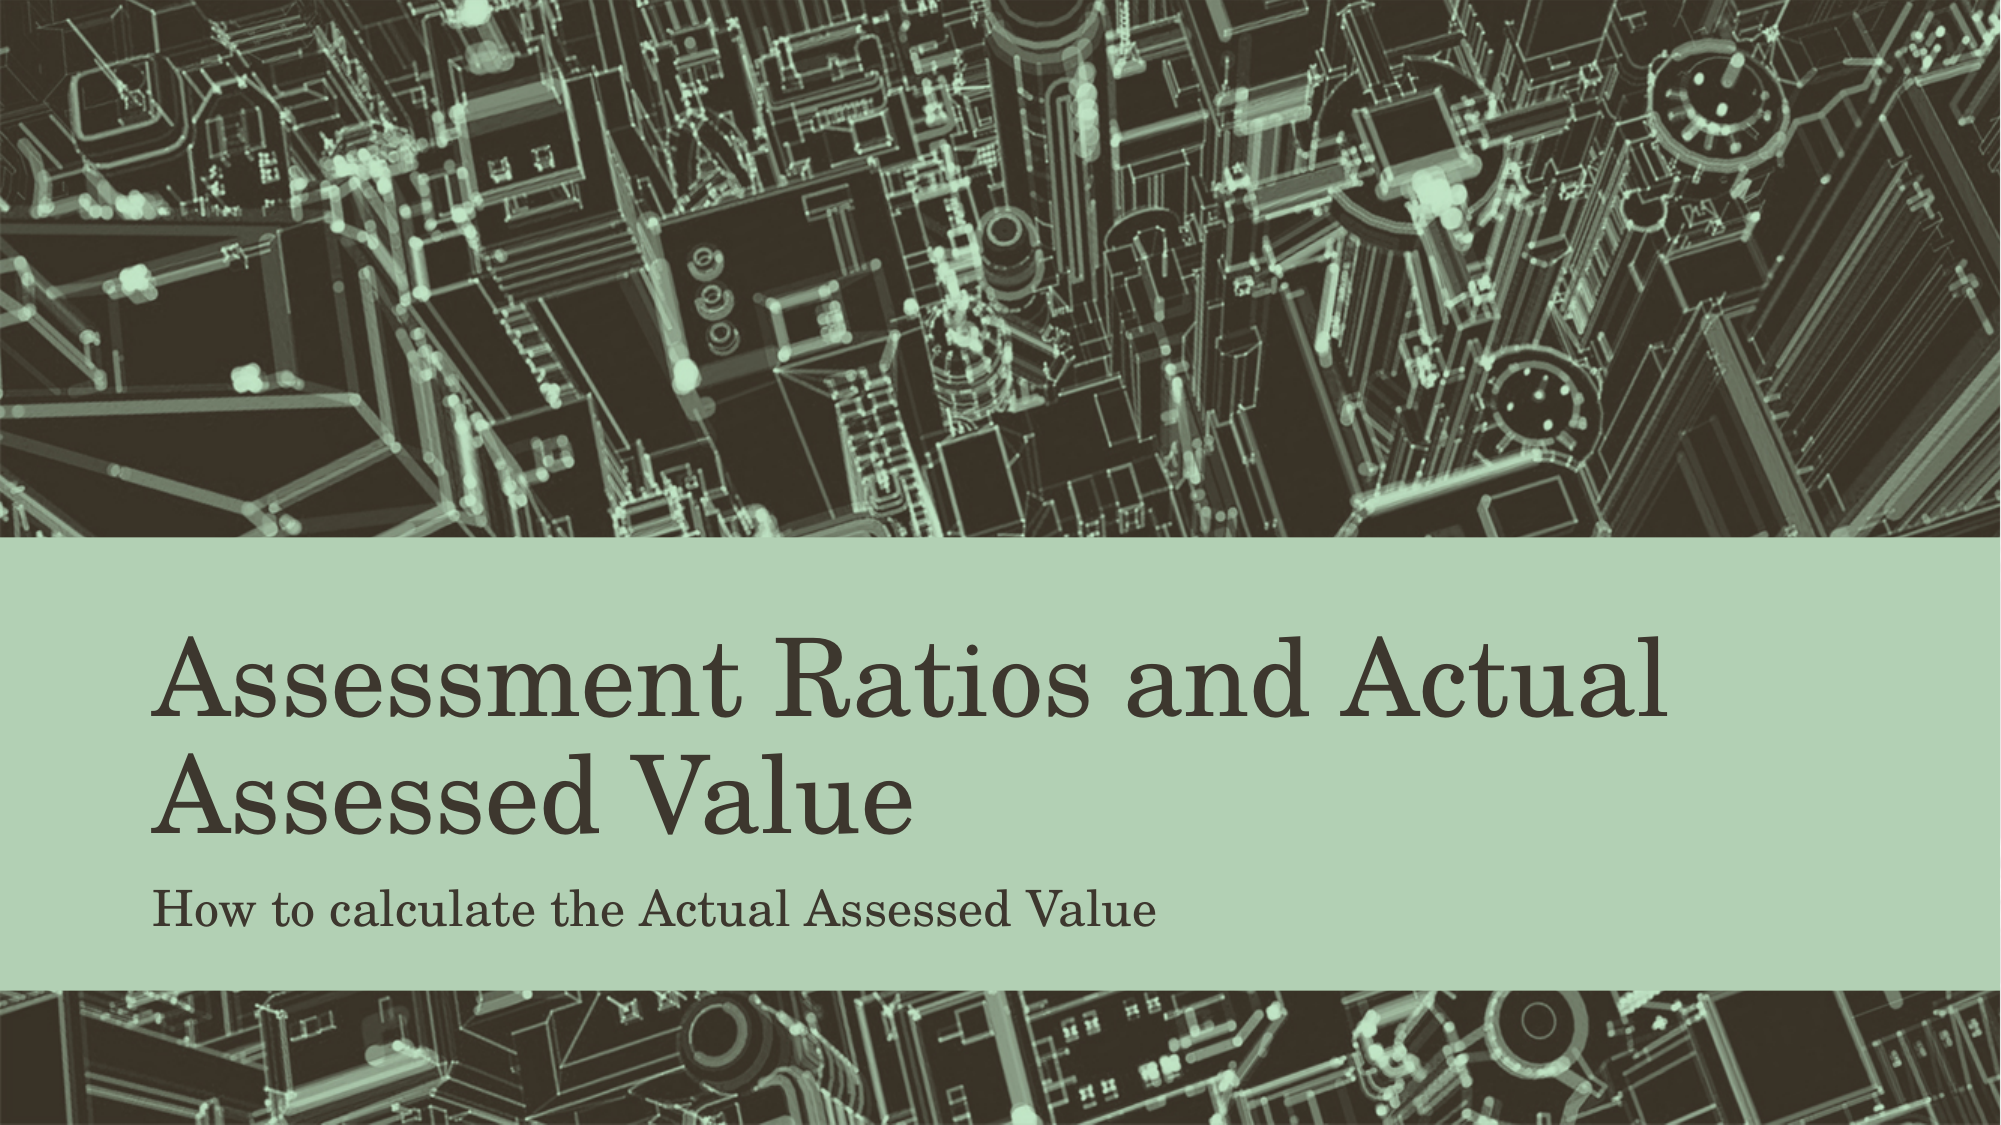

# Assessment Ratios and Actual Assessed Value
How to calculate the Actual Assessed Value